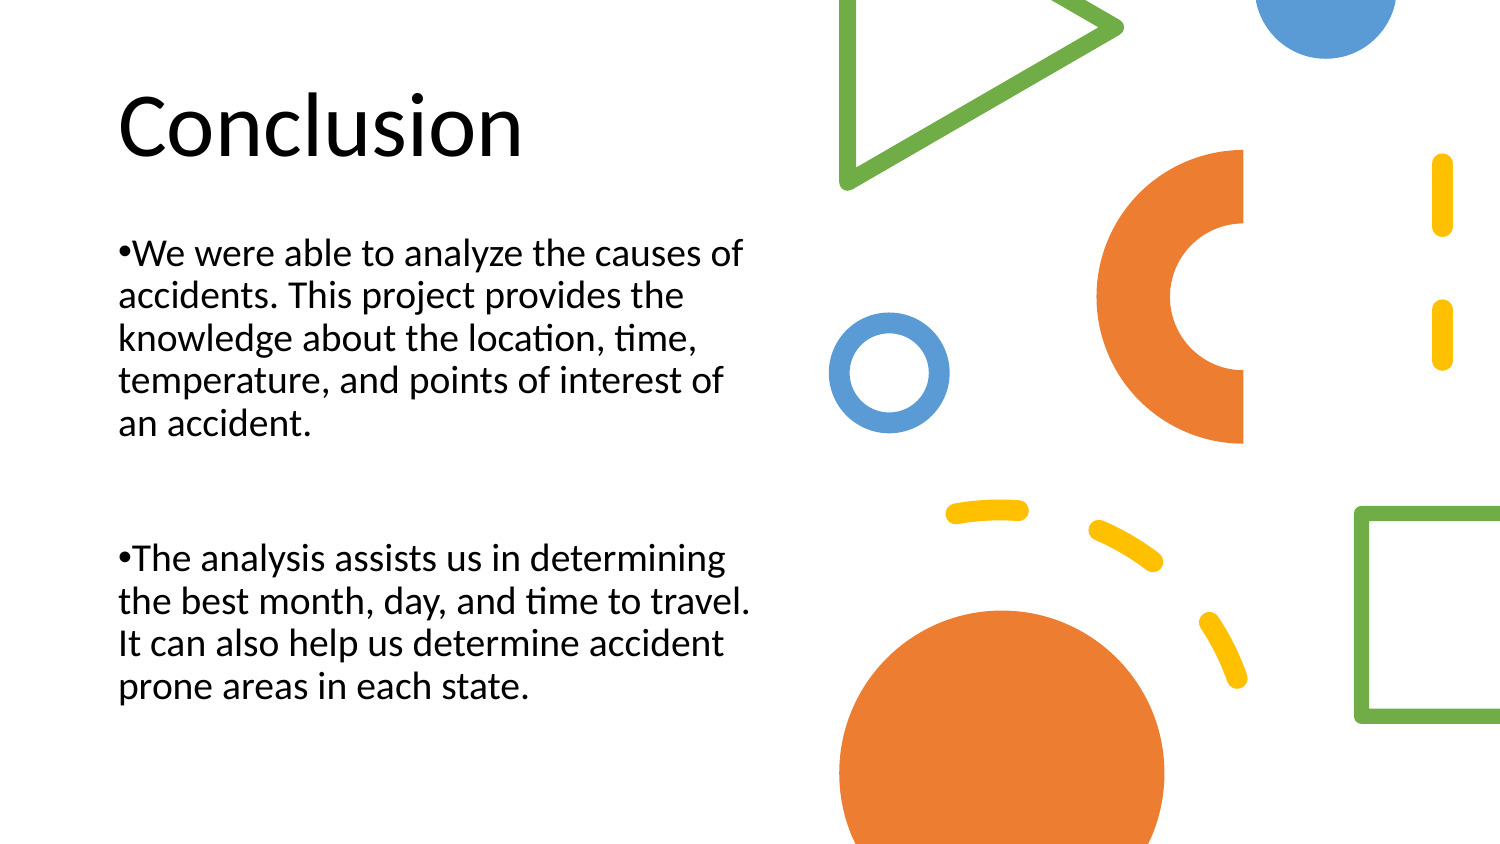

# Conclusion

We were able to analyze the causes of accidents. This project provides the knowledge about the location, time, temperature, and points of interest of an accident.

The analysis assists us in determining the best month, day, and time to travel. It can also help us determine accident prone areas in each state.